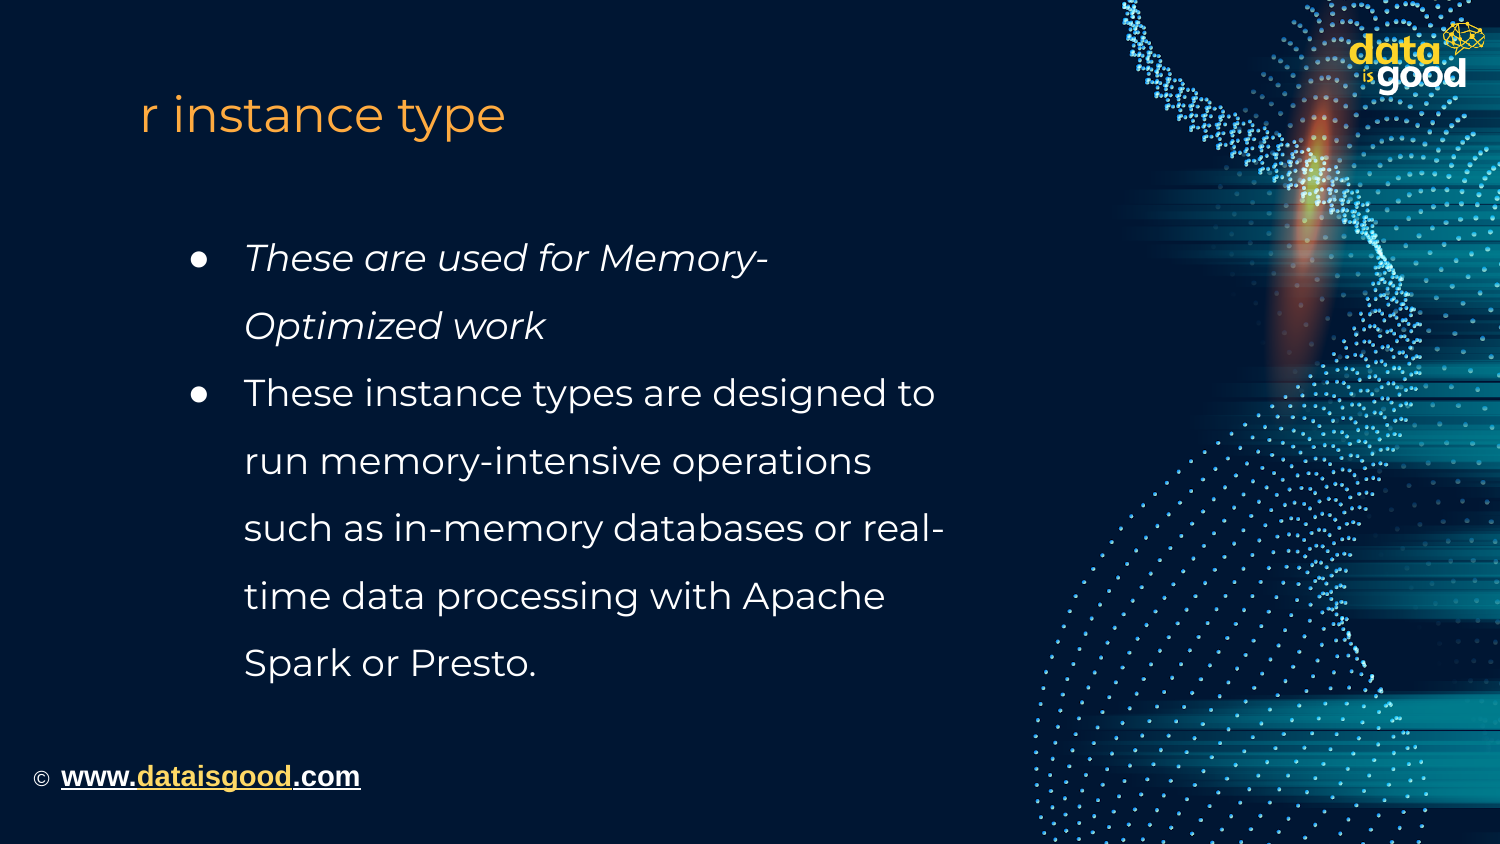

# r instance type
These are used for Memory-Optimized work
These instance types are designed to run memory-intensive operations such as in-memory databases or real-time data processing with Apache Spark or Presto.